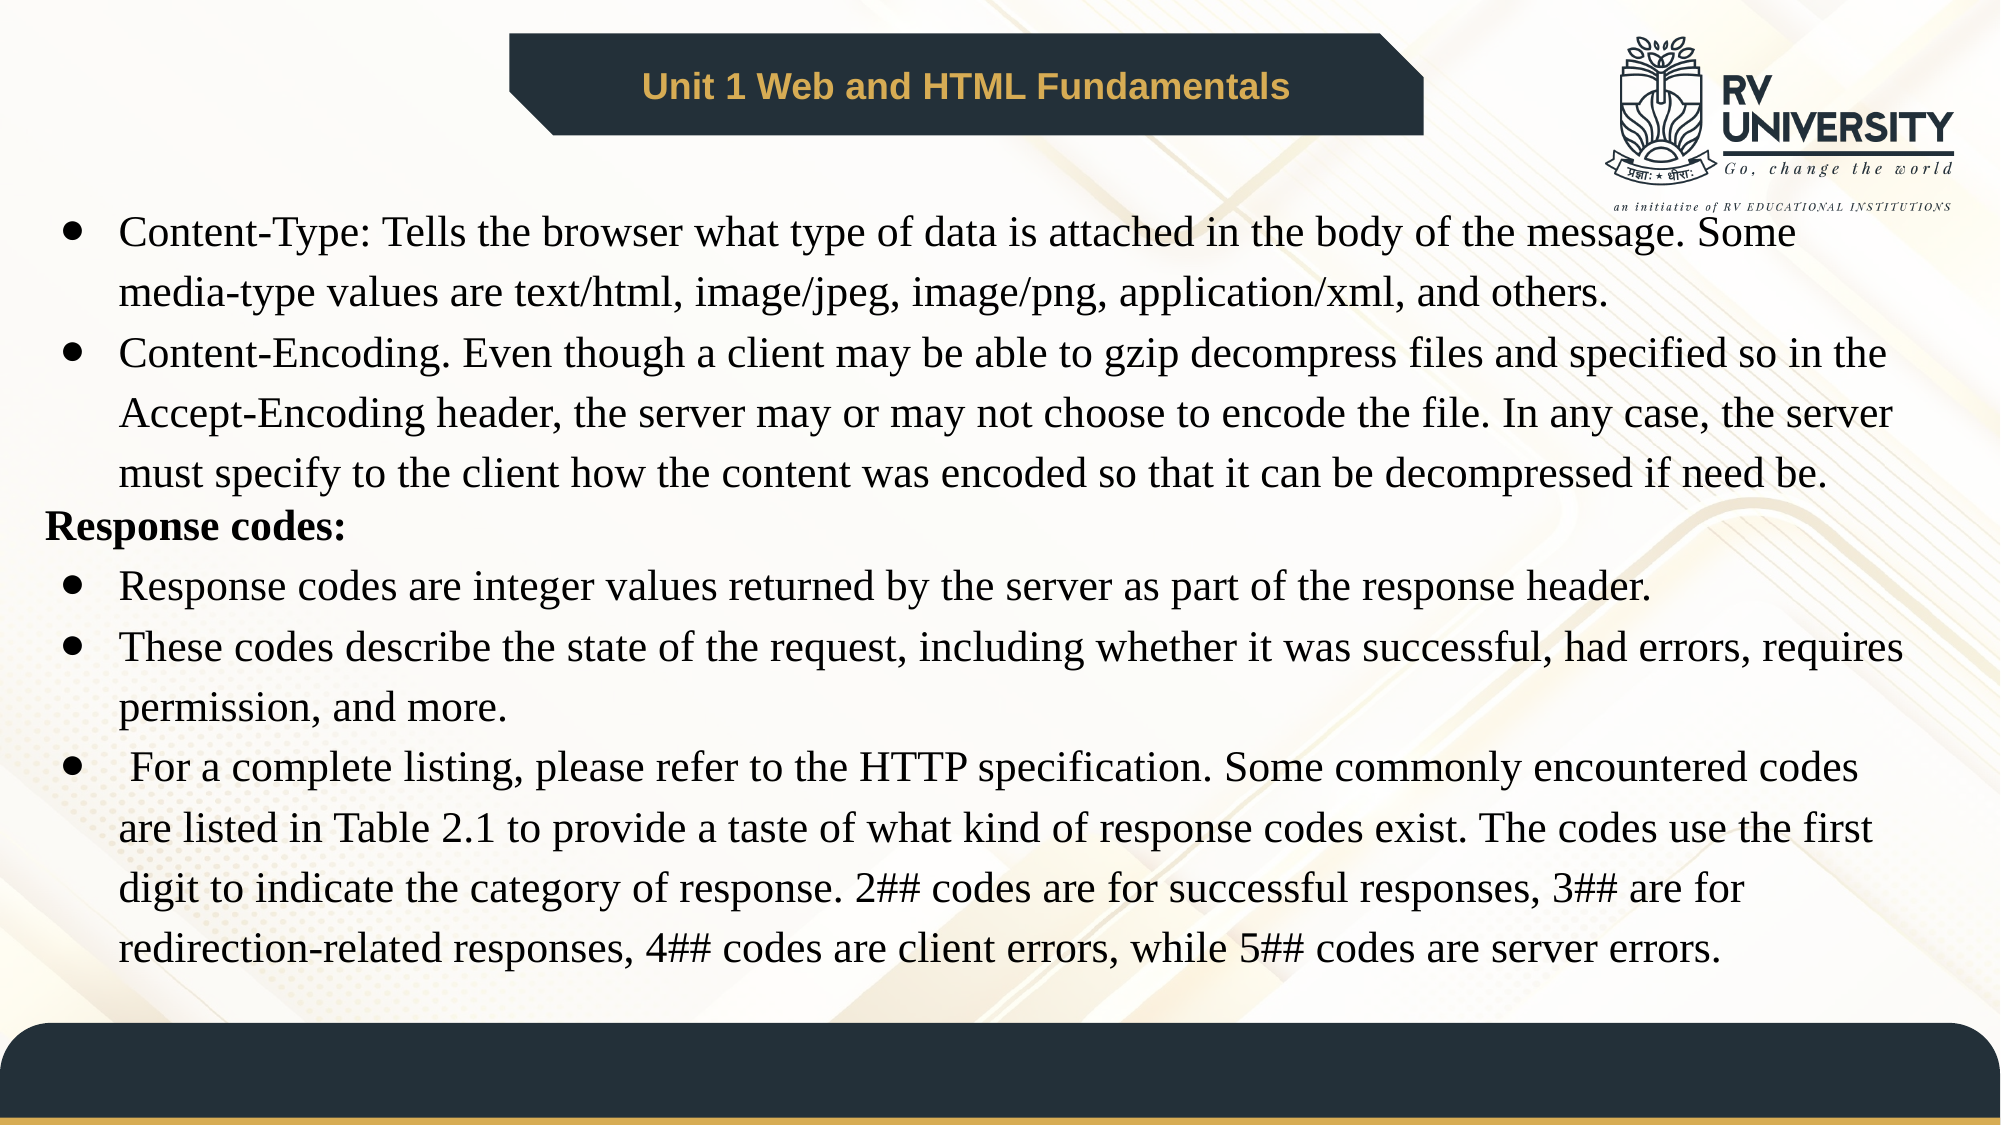

Unit 1 Web and HTML Fundamentals
Content-Type: Tells the browser what type of data is attached in the body of the message. Some media-type values are text/html, image/jpeg, image/png, application/xml, and others.
Content-Encoding. Even though a client may be able to gzip decompress files and specified so in the Accept-Encoding header, the server may or may not choose to encode the file. In any case, the server must specify to the client how the content was encoded so that it can be decompressed if need be.
Response codes:
Response codes are integer values returned by the server as part of the response header.
These codes describe the state of the request, including whether it was successful, had errors, requires permission, and more.
 For a complete listing, please refer to the HTTP specification. Some commonly encountered codes are listed in Table 2.1 to provide a taste of what kind of response codes exist. The codes use the first digit to indicate the category of response. 2## codes are for successful responses, 3## are for redirection-related responses, 4## codes are client errors, while 5## codes are server errors.